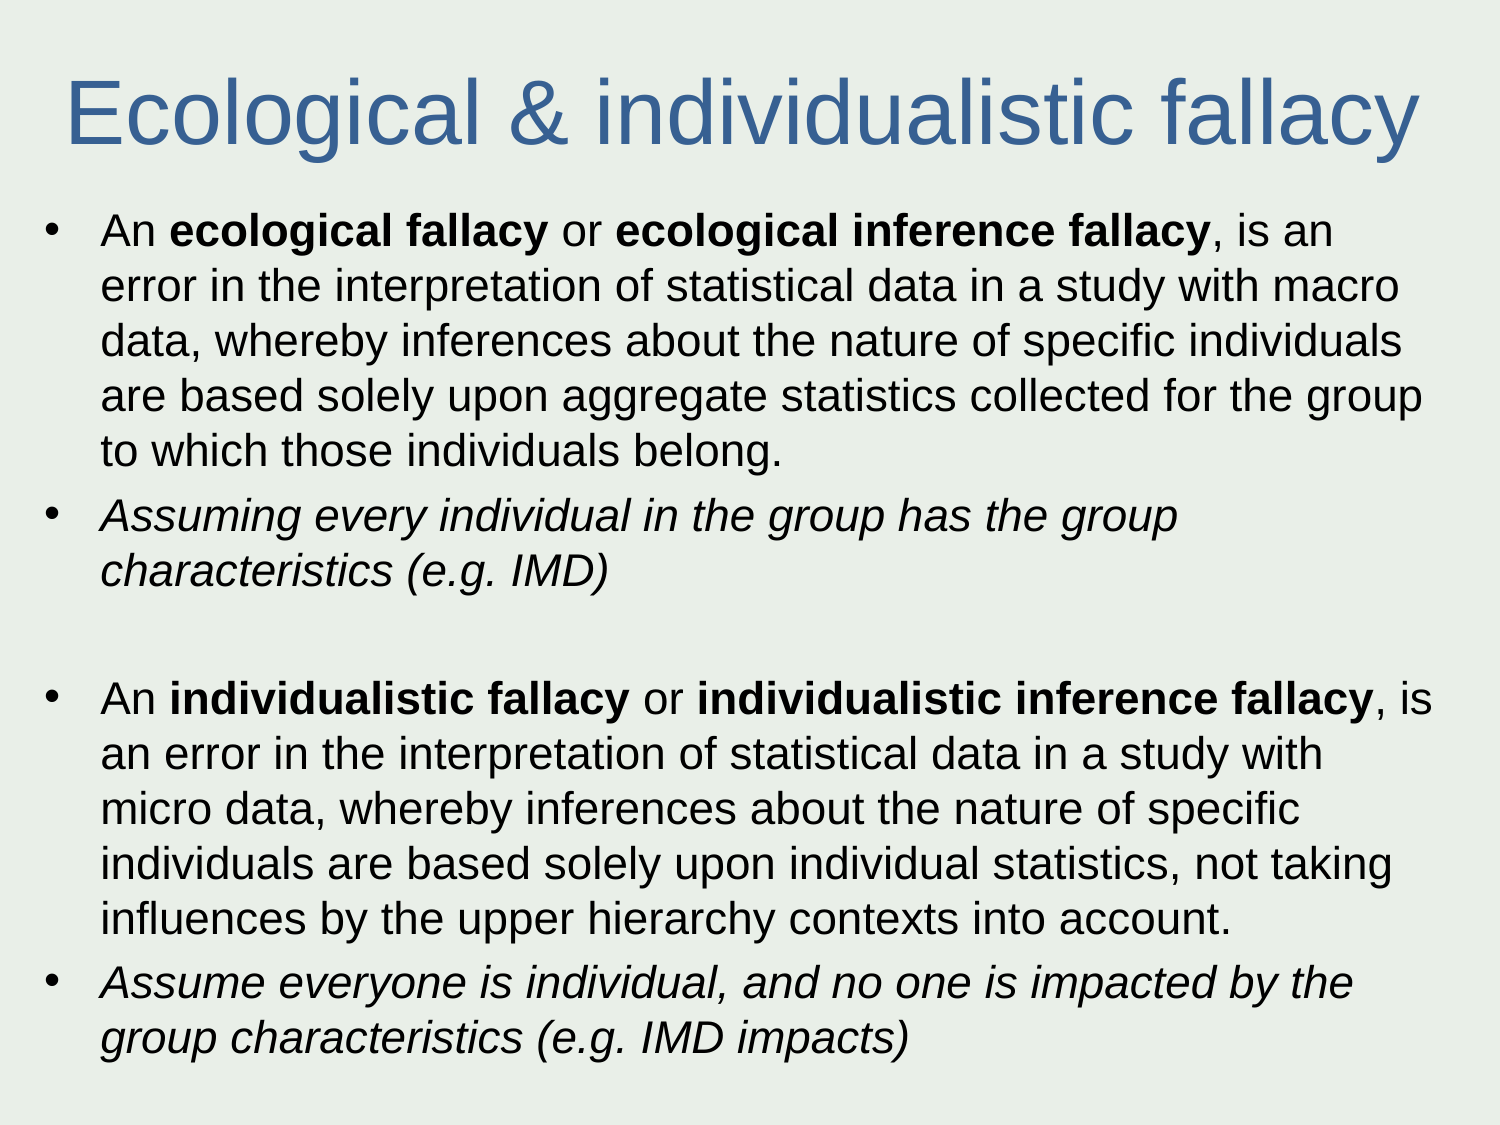

# Ecological & individualistic fallacy
An ecological fallacy or ecological inference fallacy, is an error in the interpretation of statistical data in a study with macro data, whereby inferences about the nature of specific individuals are based solely upon aggregate statistics collected for the group to which those individuals belong.
Assuming every individual in the group has the group characteristics (e.g. IMD)

An individualistic fallacy or individualistic inference fallacy, is an error in the interpretation of statistical data in a study with micro data, whereby inferences about the nature of specific individuals are based solely upon individual statistics, not taking influences by the upper hierarchy contexts into account.
Assume everyone is individual, and no one is impacted by the group characteristics (e.g. IMD impacts)